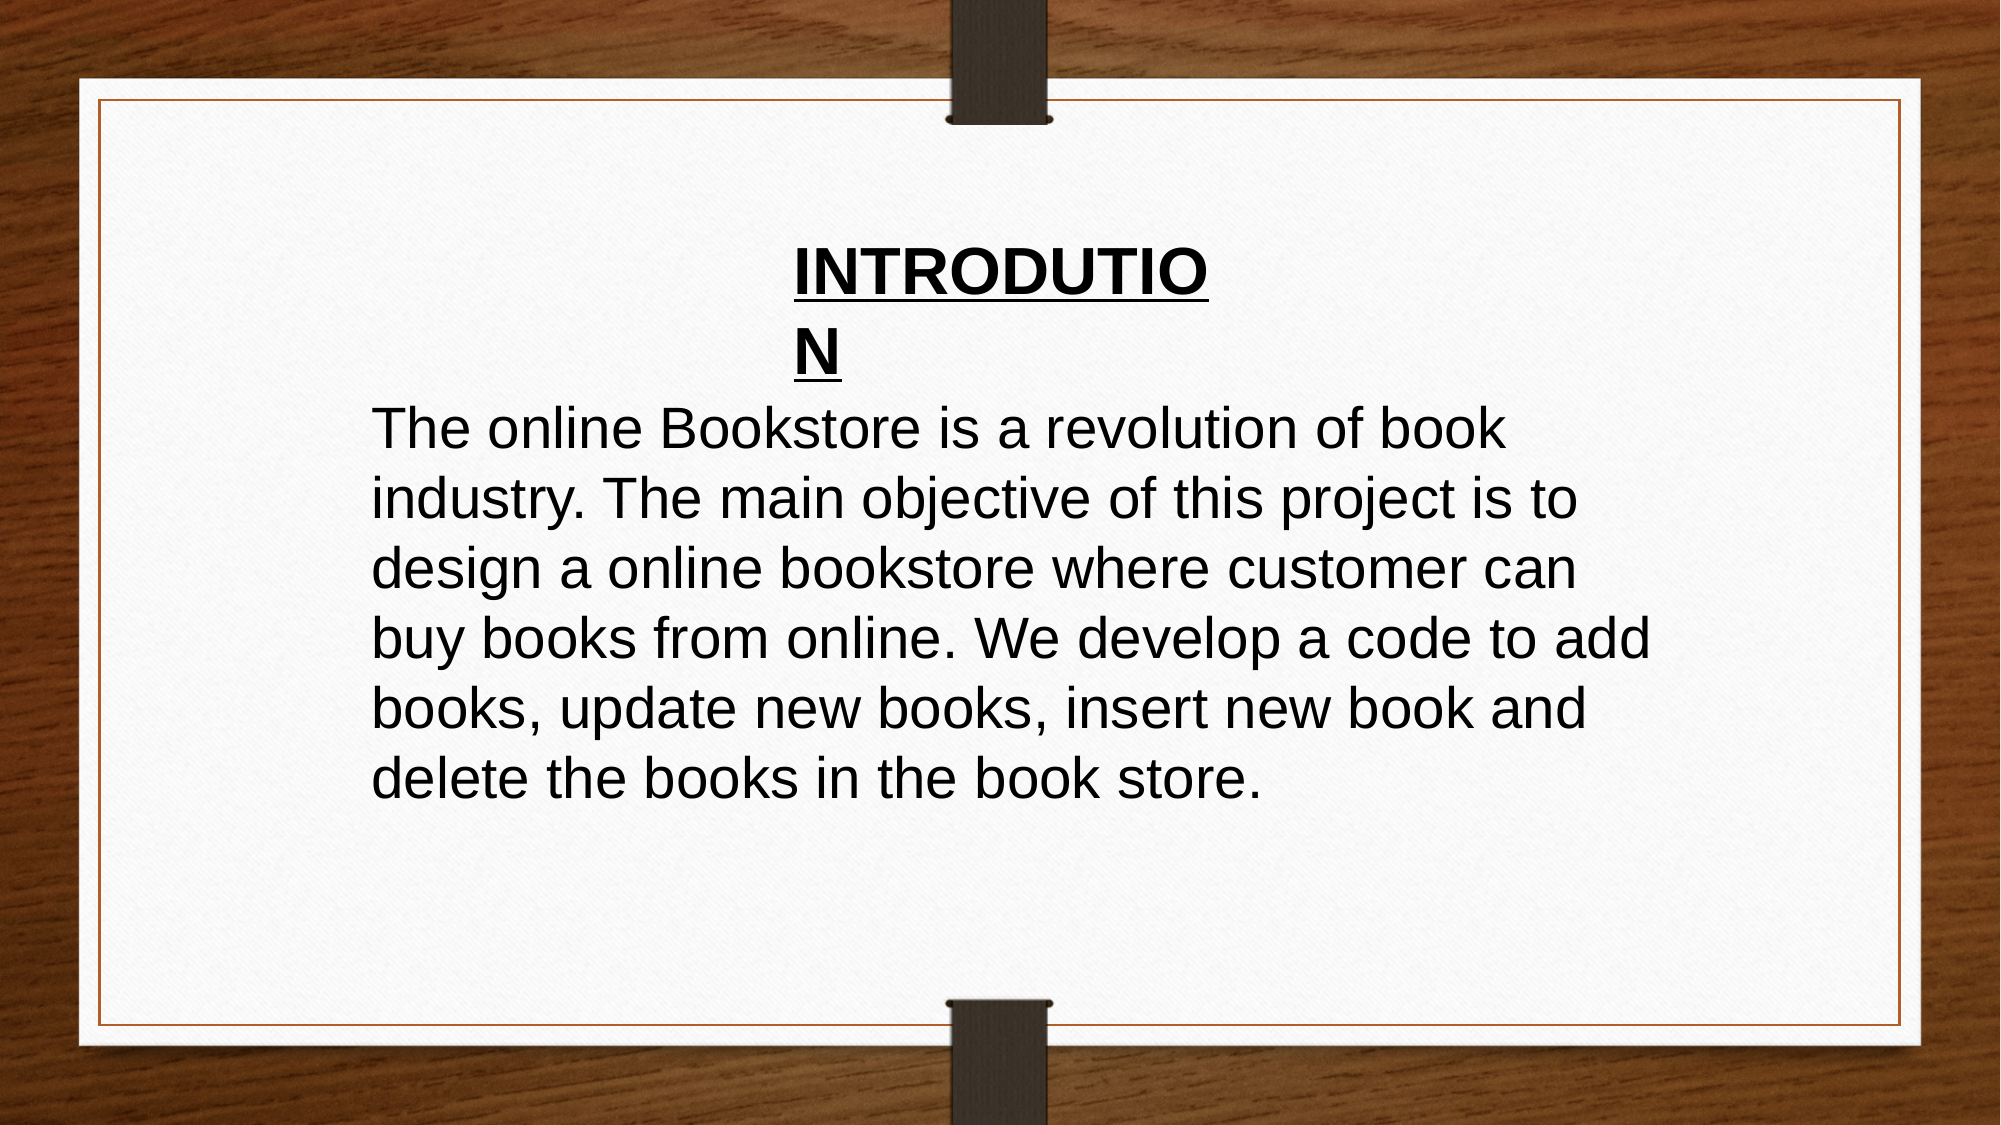

INTRODUTION
The online Bookstore is a revolution of book industry. The main objective of this project is to design a online bookstore where customer can buy books from online. We develop a code to add books, update new books, insert new book and delete the books in the book store.